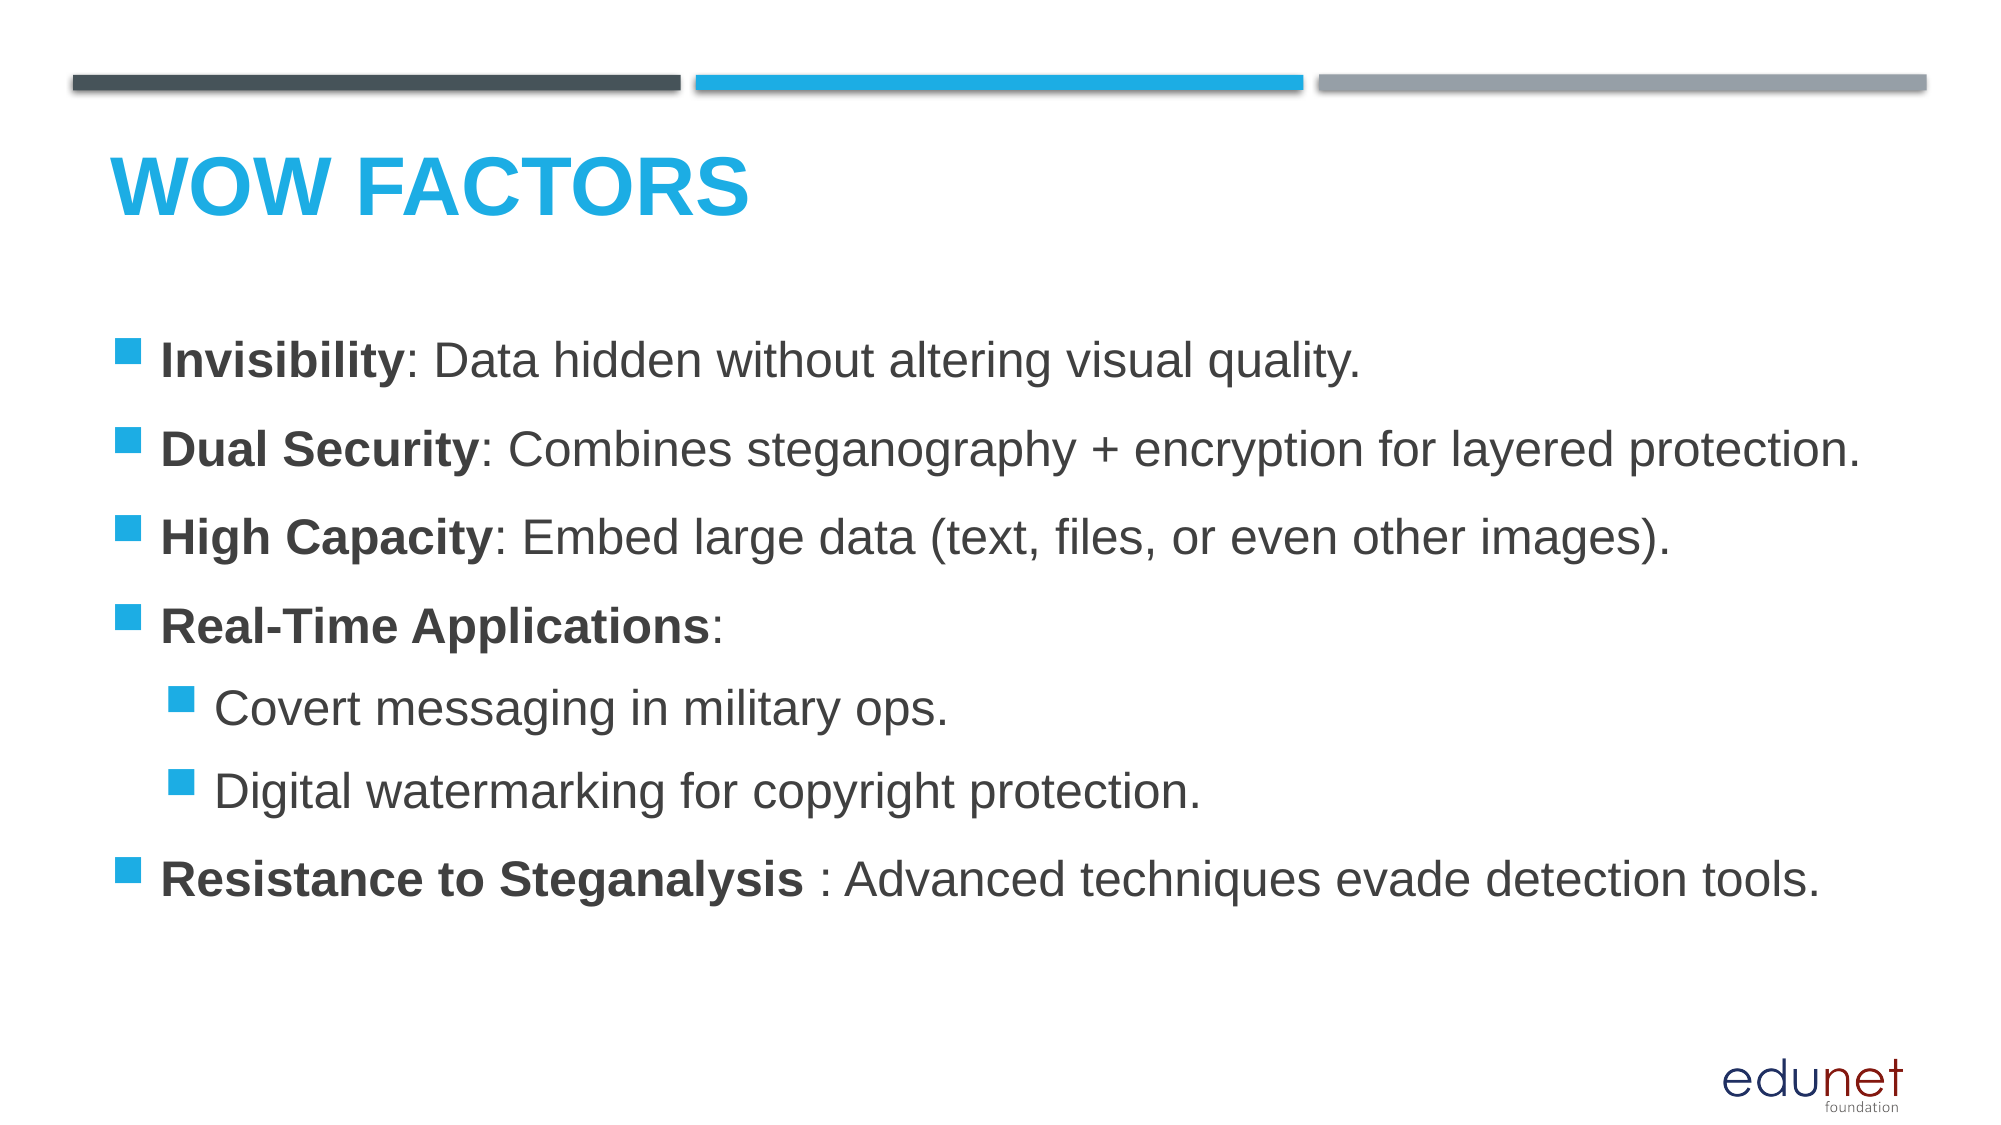

Invisibility: Data hidden without altering visual quality.
Dual Security: Combines steganography + encryption for layered protection.
High Capacity: Embed large data (text, files, or even other images).
Real-Time Applications:
Covert messaging in military ops.
Digital watermarking for copyright protection.
Resistance to Steganalysis : Advanced techniques evade detection tools.

# Wow factors